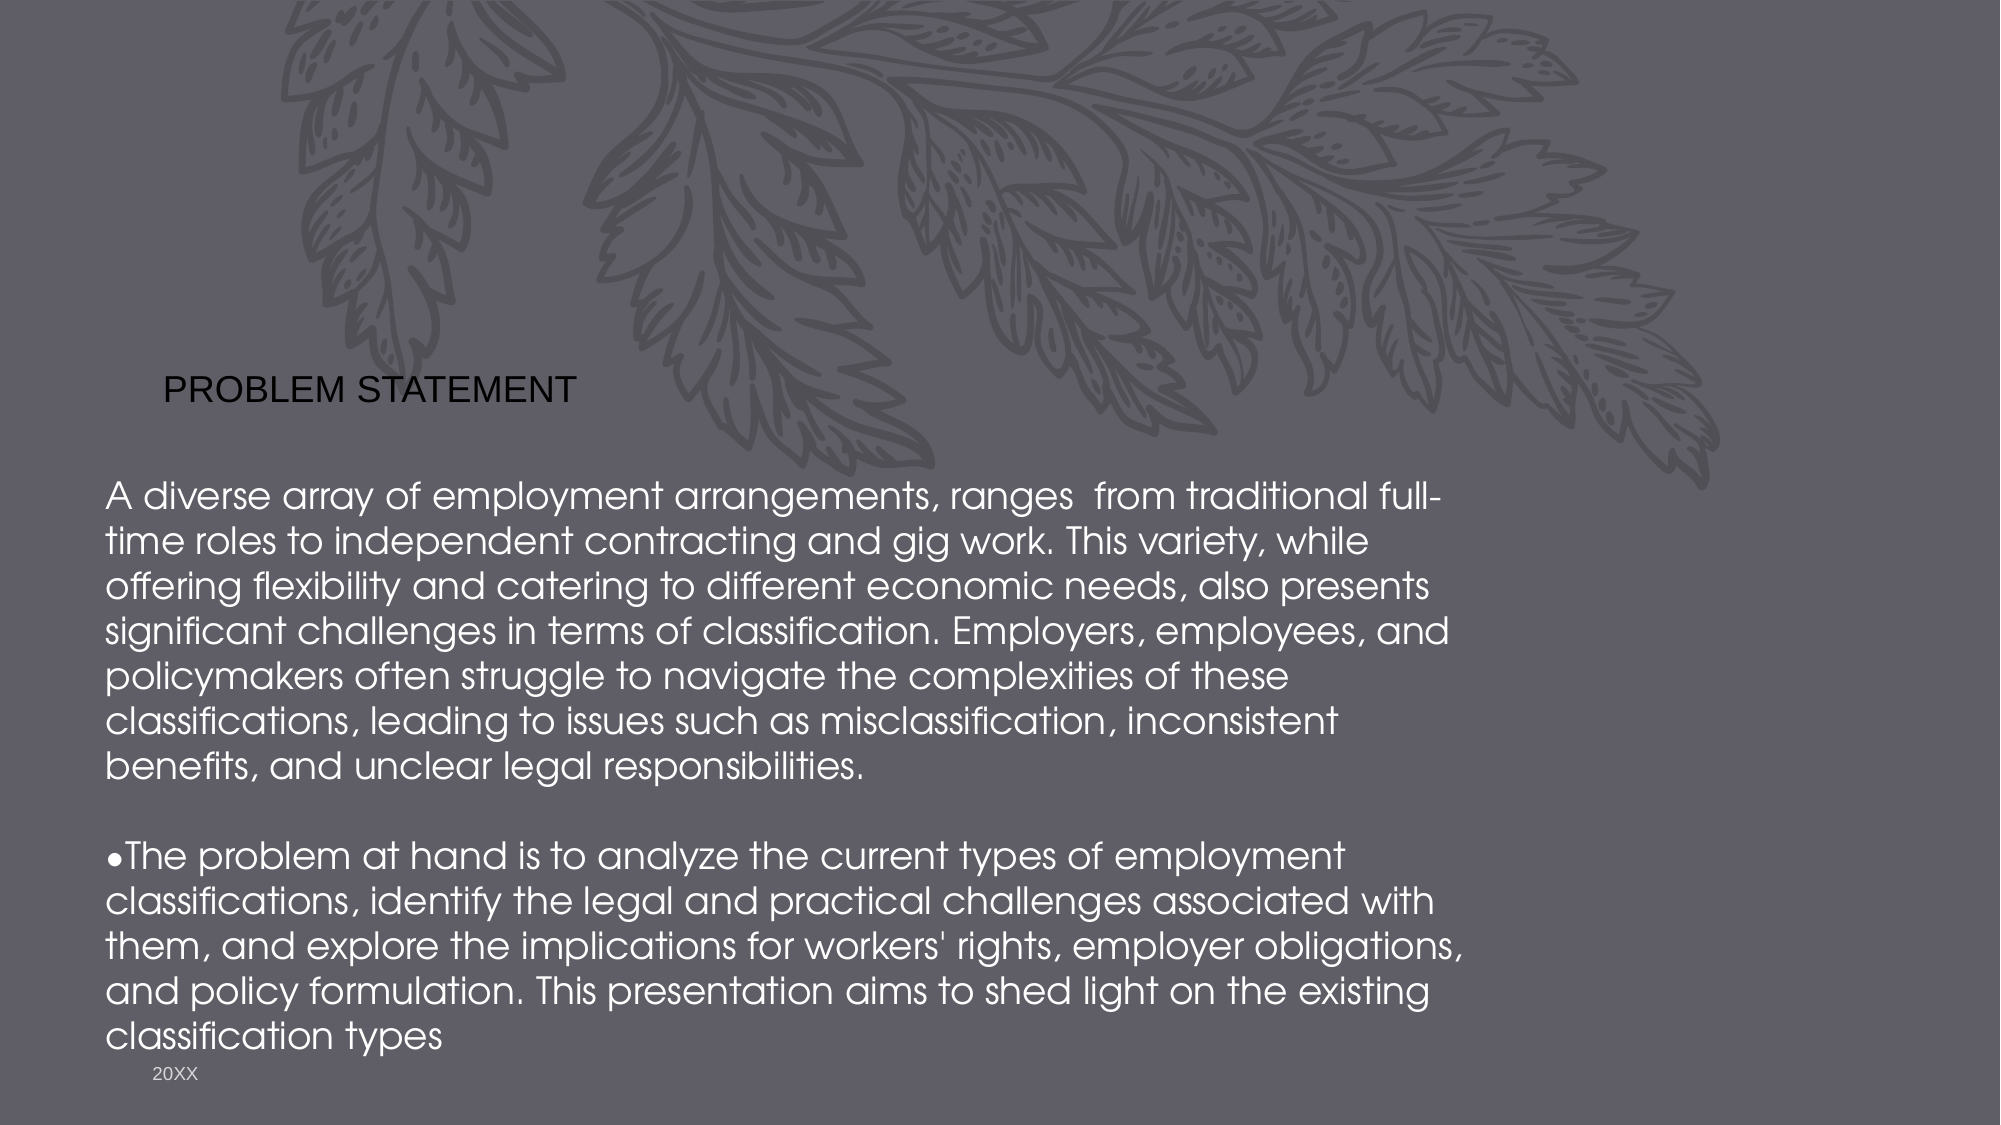

PROBLEM STATEMENT

A diverse array of employment arrangements, ranges  from traditional full-time roles to independent contracting and gig work. This variety, while offering flexibility and catering to different economic needs, also presents significant challenges in terms of classification. Employers, employees, and policymakers often struggle to navigate the complexities of these classifications, leading to issues such as misclassification, inconsistent benefits, and unclear legal responsibilities.

•The problem at hand is to analyze the current types of employment classifications, identify the legal and practical challenges associated with them, and explore the implications for workers' rights, employer obligations, and policy formulation. This presentation aims to shed light on the existing classification types
20XX